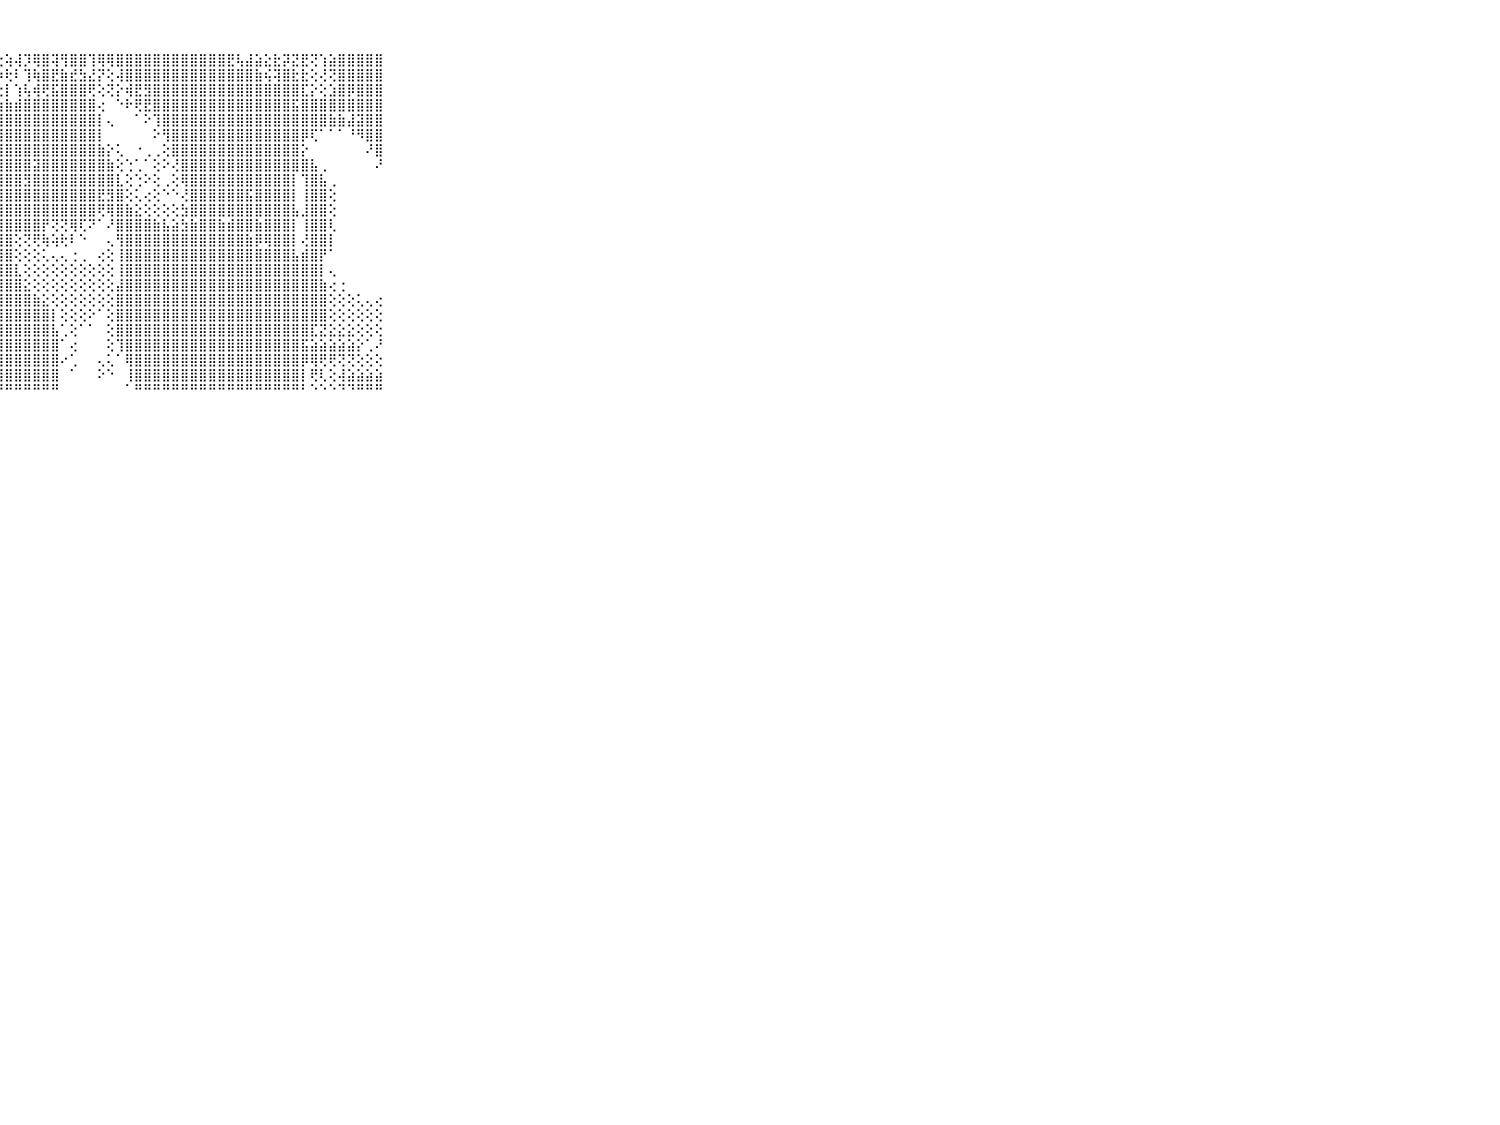

⠀⠀⠀⠀⠀⠀⠀⠀⠀⠀⠀⢱⣽⣱⡗⢞⣇⢿⢜⢕⢕⢗⢞⡿⣿⣝⡕⢗⢵⢼⡹⢿⣿⢽⢻⣿⣿⢹⢿⢿⣿⣿⣿⣿⣿⣿⣿⣿⣿⣿⣿⣿⣟⢧⣼⣵⣕⣗⡽⣝⣟⢝⢱⣵⣿⣿⣿⣿⣿⠀⠀⠀⠀⠀⠀⠀⠀⠀⠀⠀⠀
⠀⠀⠀⠀⠀⠀⠀⠀⠀⠀⠀⢱⣵⢵⢝⢝⢕⢗⣳⣵⡼⢿⣝⣗⣹⢟⣸⡵⢗⠇⢹⢷⣿⣟⣷⣞⣳⣜⡝⢕⢼⣿⣿⣿⣿⣿⣿⣿⣿⣿⣿⣿⣿⣿⣿⣷⢮⢽⣿⣗⣗⢕⢜⢝⣿⣿⣿⣿⣿⠀⠀⠀⠀⠀⠀⠀⠀⠀⠀⠀⠀
⠀⠀⠀⠀⠀⠀⠀⠀⠀⠀⠀⣿⣿⡗⢕⢱⢵⢷⣷⣾⡝⢷⢻⢗⢕⠯⢕⢕⡇⢱⢧⢾⢟⣯⣿⣿⣿⢟⢕⢝⡕⢾⣟⣻⣿⣿⣿⣿⣿⣿⣿⣿⣿⣿⣿⣿⣿⣿⣿⣿⣏⡕⢕⣱⣿⡿⣿⣿⣿⠀⠀⠀⠀⠀⠀⠀⠀⠀⠀⠀⠀
⠀⠀⠀⠀⠀⠀⠀⠀⠀⠀⠀⢱⣼⣿⣿⣷⡗⣾⡟⢻⢟⢿⢧⢕⢕⣴⣿⣵⣷⣾⣿⣿⣿⣿⣿⣿⣿⣿⢔⠀⠑⠗⢟⣟⣿⣿⣿⣿⣿⣿⣿⣿⣿⣿⣿⣿⣿⣿⣿⣯⣿⣿⣿⣿⣿⣿⣿⣿⣿⠀⠀⠀⠀⠀⠀⠀⠀⠀⠀⠀⠀
⠀⠀⠀⠀⠀⠀⠀⠀⠀⠀⠀⢾⣿⣧⡕⢱⣕⡾⢿⡿⣷⢜⢇⡔⢕⣿⣿⣿⣿⣿⣿⣿⣿⣿⣿⣿⣿⣿⡇⢄⠀⠀⠁⠕⢹⣿⣿⣿⣿⣿⣿⣿⣿⣿⣿⣿⣿⣿⣿⣿⣿⣿⣿⣷⣷⣼⣽⣿⣿⠀⠀⠀⠀⠀⠀⠀⠀⠀⠀⠀⠀
⠀⠀⠀⠀⠀⠀⠀⠀⠀⠀⠀⢻⢿⣽⡝⢕⢇⢕⢞⢇⢵⣵⣕⣵⡱⣿⣿⣿⣿⣿⣿⣿⣿⣿⣿⣿⣿⣿⡇⠀⠀⠀⠀⠀⠕⢻⣿⣿⣿⣿⣿⣿⣿⣿⣿⣿⣿⣿⣿⣿⡿⢏⠁⠁⠁⠘⠻⣿⣿⠀⠀⠀⠀⠀⠀⠀⠀⠀⠀⠀⠀
⠀⠀⠀⠀⠀⠀⠀⠀⠀⠀⠀⢕⢵⡵⢵⢧⣷⣏⣝⢳⣝⣟⣿⡟⢣⢿⣿⣿⣿⣿⣿⣿⣿⣿⣿⣿⣿⣿⣷⡕⢅⠀⠐⢀⢀⢕⣿⣿⣿⣿⣿⣿⣿⣿⣿⣿⣿⣿⣿⣿⡕⠀⠀⠀⠀⠀⠀⠜⣿⠀⠀⠀⠀⠀⠀⠀⠀⠀⠀⠀⠀
⠀⠀⠀⠀⠀⠀⠀⠀⠀⠀⠀⣱⢾⣿⣗⣞⣞⢸⢞⡗⣫⣽⣿⡿⣇⣼⣿⣿⣿⣿⣿⣽⣿⣿⣿⣿⣿⣿⣿⣷⢕⢑⢁⠁⢕⠕⢜⣿⣿⣿⣿⣿⣿⣿⣿⣿⣿⣿⣿⣿⣿⣧⢀⠀⠀⠀⠀⠀⠜⠀⠀⠀⠀⠀⠀⠀⠀⠀⠀⠀⠀
⠀⠀⠀⠀⠀⠀⠀⠀⠀⠀⠀⢱⣸⣜⣝⣝⣝⣕⣕⣜⣝⣝⣟⣗⣳⣿⣿⣿⣿⣿⣻⣿⣿⣿⣿⣿⣿⣿⣿⣿⣇⢕⢑⠕⢕⢀⢕⢿⣿⣿⣿⣿⣿⣿⣿⣿⣿⣿⣿⡇⢹⣿⣧⢀⠀⠀⠀⠀⠀⠀⠀⠀⠀⠀⠀⠀⠀⠀⠀⠀⠀
⠀⠀⠀⠀⠀⠀⠀⠀⠀⠀⠀⢕⢞⢟⡇⢵⢵⢵⢵⢵⢵⢵⢵⢵⢿⣿⣿⣿⣿⣿⣿⣿⣿⣿⣿⣿⣿⣿⣟⣻⣿⢕⢅⢔⢕⠑⠑⢜⣿⣿⣿⣿⣿⣿⣯⣿⣿⣿⣿⡇⢸⣿⣿⢕⠀⠀⠀⠀⠀⠀⠀⠀⠀⠀⠀⠀⠀⠀⠀⠀⠀
⠀⠀⠀⠀⠀⠀⠀⠀⠀⠀⠀⣸⣿⣯⣝⣿⣝⣕⣷⣷⣷⣗⣷⣷⣾⣻⣿⣿⣿⣿⣿⣿⣿⣿⣿⣿⣿⣿⢟⢿⣿⣷⣕⢕⢕⢕⢕⣳⣿⣿⣿⣿⣿⣿⣿⣿⣿⣿⣿⣧⣸⣿⣿⢕⠀⠀⠀⠀⠀⠀⠀⠀⠀⠀⠀⠀⠀⠀⠀⠀⠀
⠀⠀⠀⠀⠀⠀⠀⠀⠀⠀⠀⢵⡵⢵⢵⢵⢵⢵⢵⡕⣵⡵⢵⡵⢵⢵⣾⣿⣿⣿⣿⣿⡟⢝⢝⢿⢏⠝⠁⠜⣿⣿⣿⣿⣷⣧⣵⣳⣷⣿⣿⣷⣾⣿⣿⣷⣿⣿⣿⡇⢸⣿⣿⢇⠀⠀⠀⠀⠀⠀⠀⠀⠀⠀⠀⠀⠀⠀⠀⠀⠀
⠀⠀⠀⠀⠀⠀⠀⠀⠀⠀⠀⢕⢗⢗⢗⢗⢗⢗⢗⣗⣞⣷⣞⣟⣱⣿⣿⣿⣿⢕⢝⢟⢷⢵⢗⠇⠑⠀⠀⢄⢻⣿⣿⣿⣿⣿⣿⣿⣿⣿⣿⣿⣿⣿⣷⡿⢿⣿⣿⡇⢜⣿⣿⡇⠀⠀⠀⠀⠀⠀⠀⠀⠀⠀⠀⠀⠀⠀⠀⠀⠀
⠀⠀⠀⠀⠀⠀⠀⠀⠀⠀⠀⣜⣝⡹⣝⢽⢿⢯⢵⢼⢼⢵⢵⣼⣷⣿⣿⣿⣿⢕⢕⢕⢅⢄⢄⢐⢀⠀⢔⢕⢸⣿⣿⣿⣿⣿⣿⣿⣿⣿⣿⣿⣿⣿⣿⣿⣿⣿⣿⣧⣾⣿⡟⠁⠀⠀⠀⠀⠀⠀⠀⠀⠀⠀⠀⠀⠀⠀⠀⠀⠀
⠀⠀⠀⠀⠀⠀⠀⠀⠀⠀⠀⣵⡵⢵⢕⢗⣳⣗⣗⣺⣷⣿⣽⣿⣿⣿⣿⣿⣿⣇⢕⢕⢕⢕⢕⢕⢕⢕⢕⢕⢸⣿⣿⣿⣿⣿⣿⣿⣿⣿⣿⣿⣿⣿⣿⣿⣿⣿⣿⣿⣿⣿⡇⢄⠀⠀⠀⠀⠀⠀⠀⠀⠀⠀⠀⠀⠀⠀⠀⠀⠀
⠀⠀⠀⠀⠀⠀⠀⠀⠀⠀⠀⣵⣼⣽⣝⣝⣗⣳⣷⣷⣷⣿⣿⣿⣿⣿⣿⣿⣿⣿⣕⢕⢕⢕⢕⢕⢕⢕⢕⢕⣼⣿⣿⣿⣿⣿⣿⣿⣿⣿⣿⣿⣿⣿⣿⣿⣿⣿⣿⣿⣿⣿⣷⢔⢐⠀⠀⠀⠀⠀⠀⠀⠀⠀⠀⠀⠀⠀⠀⠀⠀
⠀⠀⠀⠀⠀⠀⠀⠀⠀⠀⠀⣽⣹⣿⣼⣯⢾⢷⣷⣿⣿⣿⣿⣿⣿⣿⣿⣿⣿⣿⣿⣷⣕⢕⢕⢕⢕⢕⢕⢕⣿⣿⣿⣿⣿⣿⣿⣿⣿⣿⣿⣿⣿⣿⣿⣿⣿⣿⣿⣿⣿⣿⣿⢕⢕⢕⢅⢄⢔⠀⠀⠀⠀⠀⠀⠀⠀⠀⠀⠀⠀
⠀⠀⠀⠀⠀⠀⠀⠀⠀⠀⠀⣿⡿⣵⡿⣿⣗⣿⣿⣿⣿⣿⣿⣿⣿⣿⣿⣿⣿⣿⣿⣿⣿⡇⢕⢕⢕⠕⠁⢕⣿⣿⣿⣿⣿⣿⣿⣿⣿⣿⣿⣿⣿⣿⣿⣿⣿⣿⣿⣿⣿⣿⣿⢕⢕⢕⢕⢕⢕⠀⠀⠀⠀⠀⠀⠀⠀⠀⠀⠀⠀
⠀⠀⠀⠀⠀⠀⠀⠀⠀⠀⠀⡿⣿⣟⣟⣿⣿⣿⣿⣿⣿⣿⣿⣿⣿⣿⣿⣿⣿⣿⣿⣿⣿⣧⢁⢕⠁⠁⠀⢕⣿⣿⣿⣿⣿⣿⣿⣿⣿⣿⣿⣿⣿⣿⣿⣿⣿⣿⣿⣿⣿⣏⣝⣕⣕⣕⢕⢕⢕⠀⠀⠀⠀⠀⠀⠀⠀⠀⠀⠀⠀
⠀⠀⠀⠀⠀⠀⠀⠀⠀⠀⠀⣿⣿⣿⣿⣿⣿⣿⣿⣿⣿⣿⣿⣿⣿⣿⣿⣿⣿⣿⣿⣿⣿⣿⠁⢔⠀⠀⠀⢕⢹⣿⣿⣿⣿⣿⣿⣿⣿⣿⣿⣿⣿⣿⣿⣿⣿⣿⣿⣿⣯⣵⣵⣵⣵⣵⡕⢁⠜⠀⠀⠀⠀⠀⠀⠀⠀⠀⠀⠀⠀
⠀⠀⠀⠀⠀⠀⠀⠀⠀⠀⠀⣿⣿⣿⣿⣿⣿⣿⣿⣿⣿⣿⣿⣿⣿⣿⣿⣿⣿⣿⣿⣿⣿⣿⠔⢁⠀⠀⢄⢅⠁⢿⣿⣿⣿⣿⣿⣿⣿⣿⣿⣿⣿⣿⣿⣿⣿⣿⣿⣿⡿⢿⢟⢟⢝⢝⢕⢕⢕⠀⠀⠀⠀⠀⠀⠀⠀⠀⠀⠀⠀
⠀⠀⠀⠀⠀⠀⠀⠀⠀⠀⠀⣿⣿⣿⣿⣿⣿⣿⣿⣿⣿⣿⣿⣿⣿⣿⣿⣿⣿⣿⣿⣿⣿⣿⠀⠁⠀⠀⠕⠑⠀⢸⣿⣿⣿⣿⣿⣿⣿⣿⣿⣿⣿⣿⣿⣿⣿⣿⣿⣿⡇⢟⢇⢕⢼⣵⣵⣵⣵⠀⠀⠀⠀⠀⠀⠀⠀⠀⠀⠀⠀
⠀⠀⠀⠀⠀⠀⠀⠀⠀⠀⠀⠛⠛⠛⠛⠛⠛⠛⠛⠛⠛⠛⠛⠛⠛⠛⠛⠛⠛⠛⠛⠛⠛⠛⠀⠀⠀⠀⠀⠀⠀⠁⠛⠛⠛⠛⠛⠛⠛⠛⠛⠛⠛⠛⠛⠛⠛⠛⠛⠛⠃⠑⠑⠑⠙⠙⠛⠛⠛⠀⠀⠀⠀⠀⠀⠀⠀⠀⠀⠀⠀